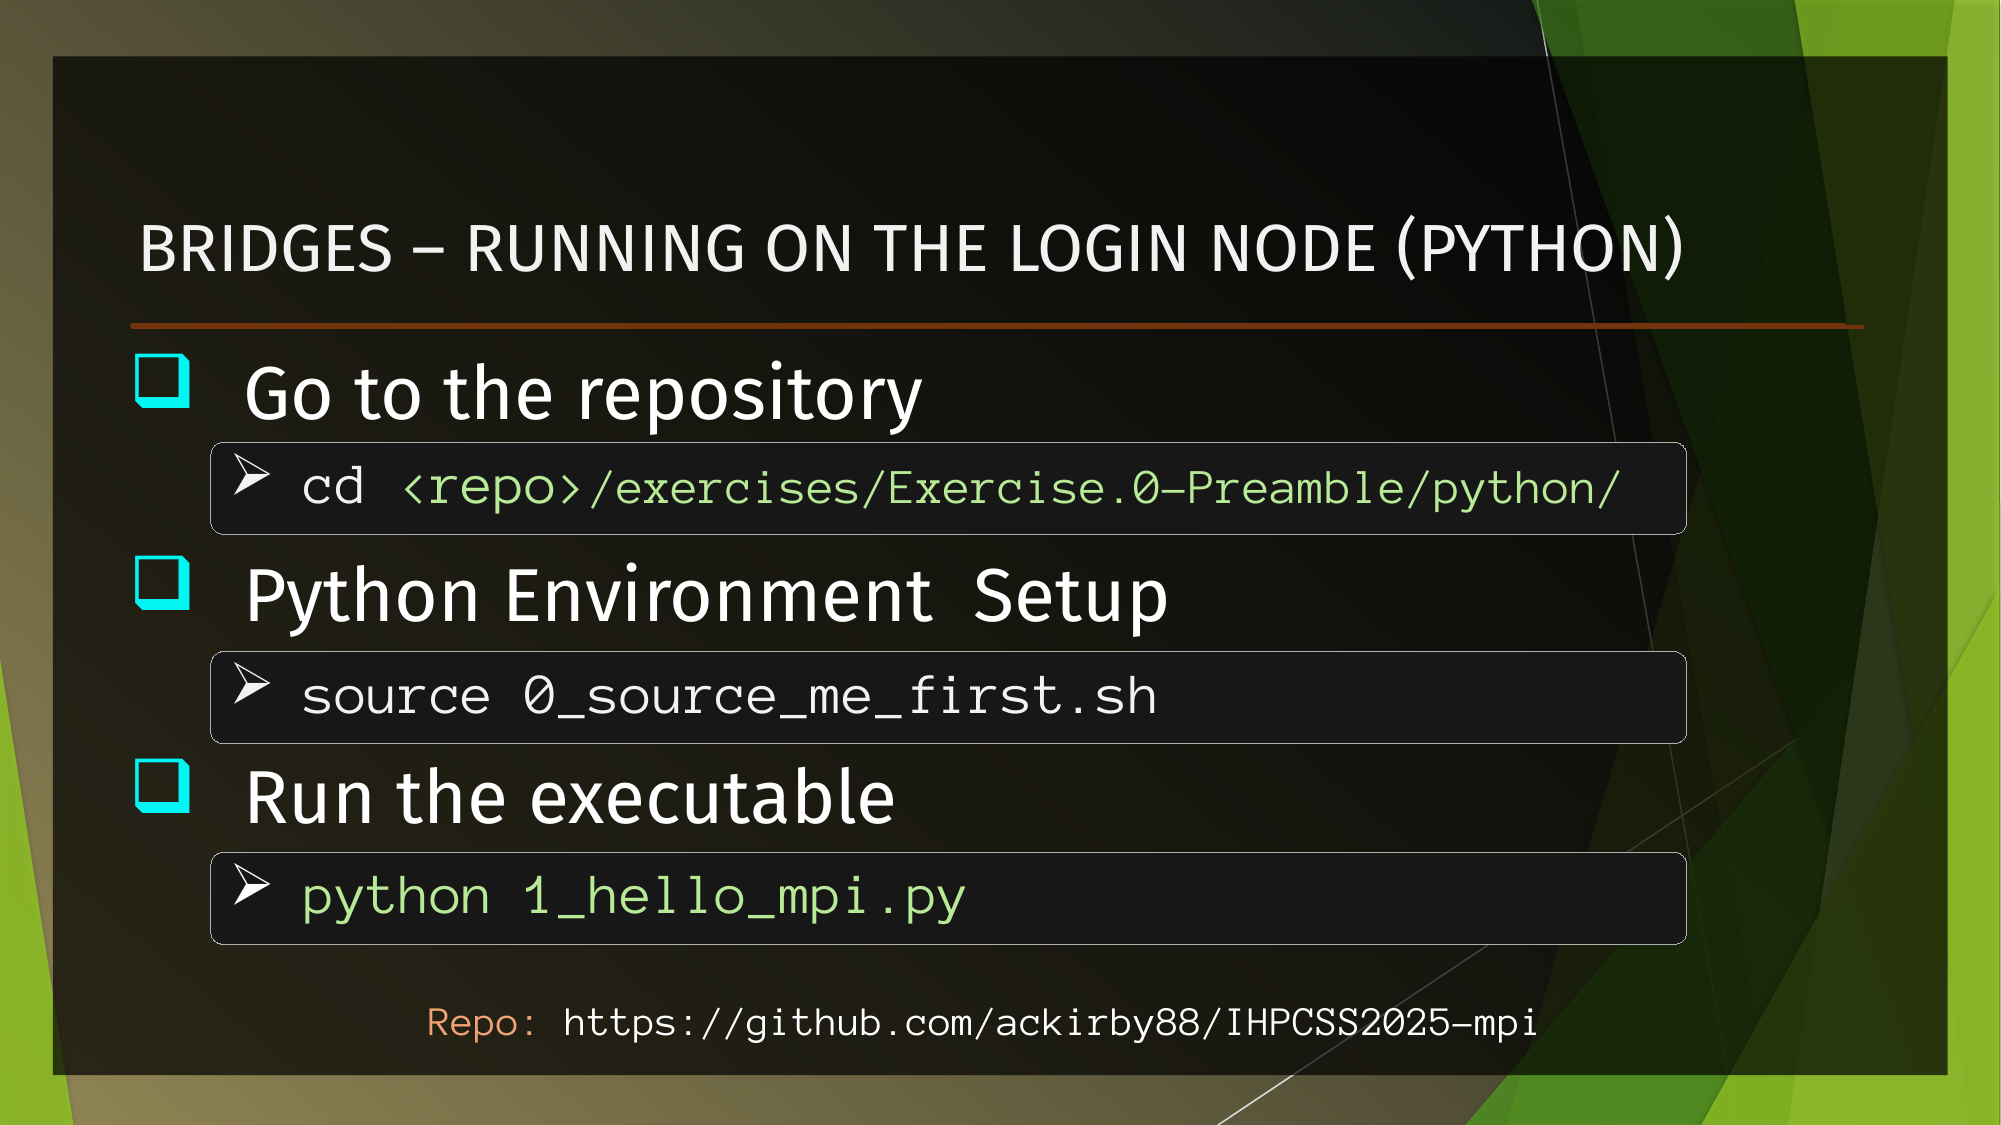

# Bridges – Running on the Login Node (Python)
 Go to the repository

 Python Environment  Setup

 Run the executable

cd <repo>/exercises/Exercise.0-Preamble/python/
source 0_source_me_first.sh
python 1_hello_mpi.py
Repo: https://github.com/ackirby88/IHPCSS2025-mpi